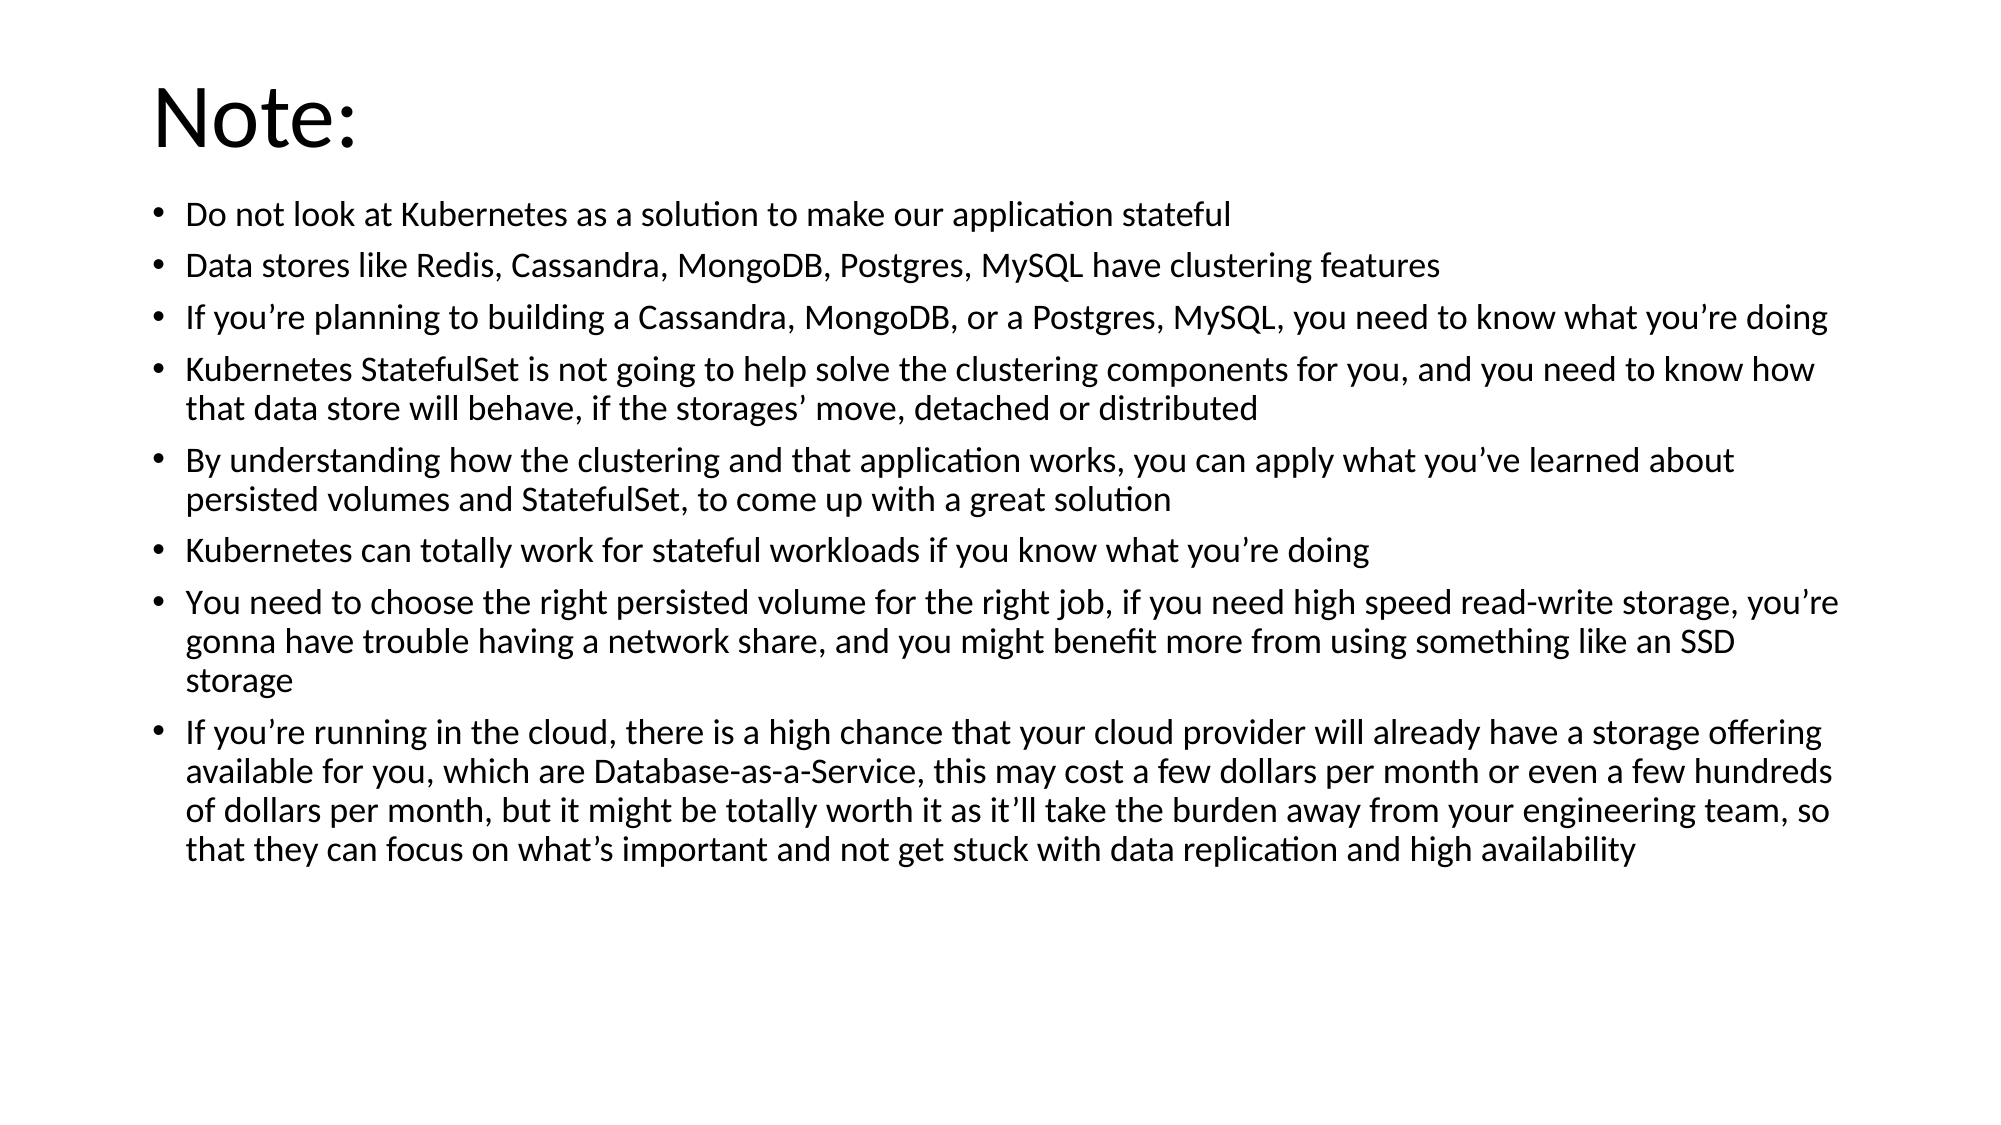

# Note:
Do not look at Kubernetes as a solution to make our application stateful
Data stores like Redis, Cassandra, MongoDB, Postgres, MySQL have clustering features
If you’re planning to building a Cassandra, MongoDB, or a Postgres, MySQL, you need to know what you’re doing
Kubernetes StatefulSet is not going to help solve the clustering components for you, and you need to know how that data store will behave, if the storages’ move, detached or distributed
By understanding how the clustering and that application works, you can apply what you’ve learned about persisted volumes and StatefulSet, to come up with a great solution
Kubernetes can totally work for stateful workloads if you know what you’re doing
You need to choose the right persisted volume for the right job, if you need high speed read-write storage, you’re gonna have trouble having a network share, and you might benefit more from using something like an SSD storage
If you’re running in the cloud, there is a high chance that your cloud provider will already have a storage offering available for you, which are Database-as-a-Service, this may cost a few dollars per month or even a few hundreds of dollars per month, but it might be totally worth it as it’ll take the burden away from your engineering team, so that they can focus on what’s important and not get stuck with data replication and high availability